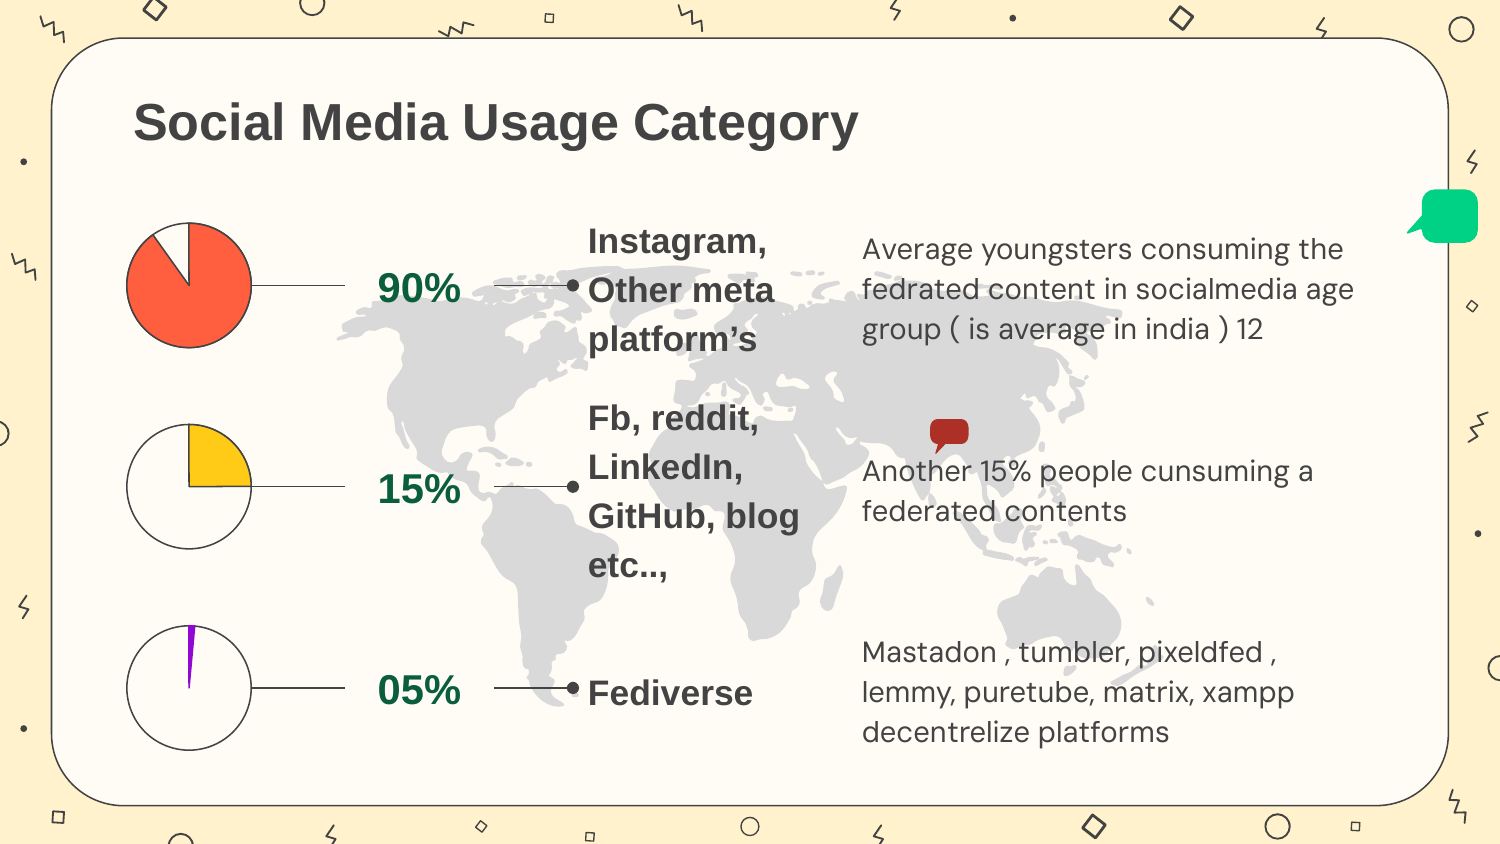

# Social Media Usage Category

Instagram,
Other meta platform’s
Average youngsters consuming the fedrated content in socialmedia age group ( is average in india ) 12
90%

Fb, reddit, LinkedIn, GitHub, blog etc..,
Another 15% people cunsuming a federated contents
15%

Fediverse
Mastadon , tumbler, pixeldfed , lemmy, puretube, matrix, xampp
decentrelize platforms
05%